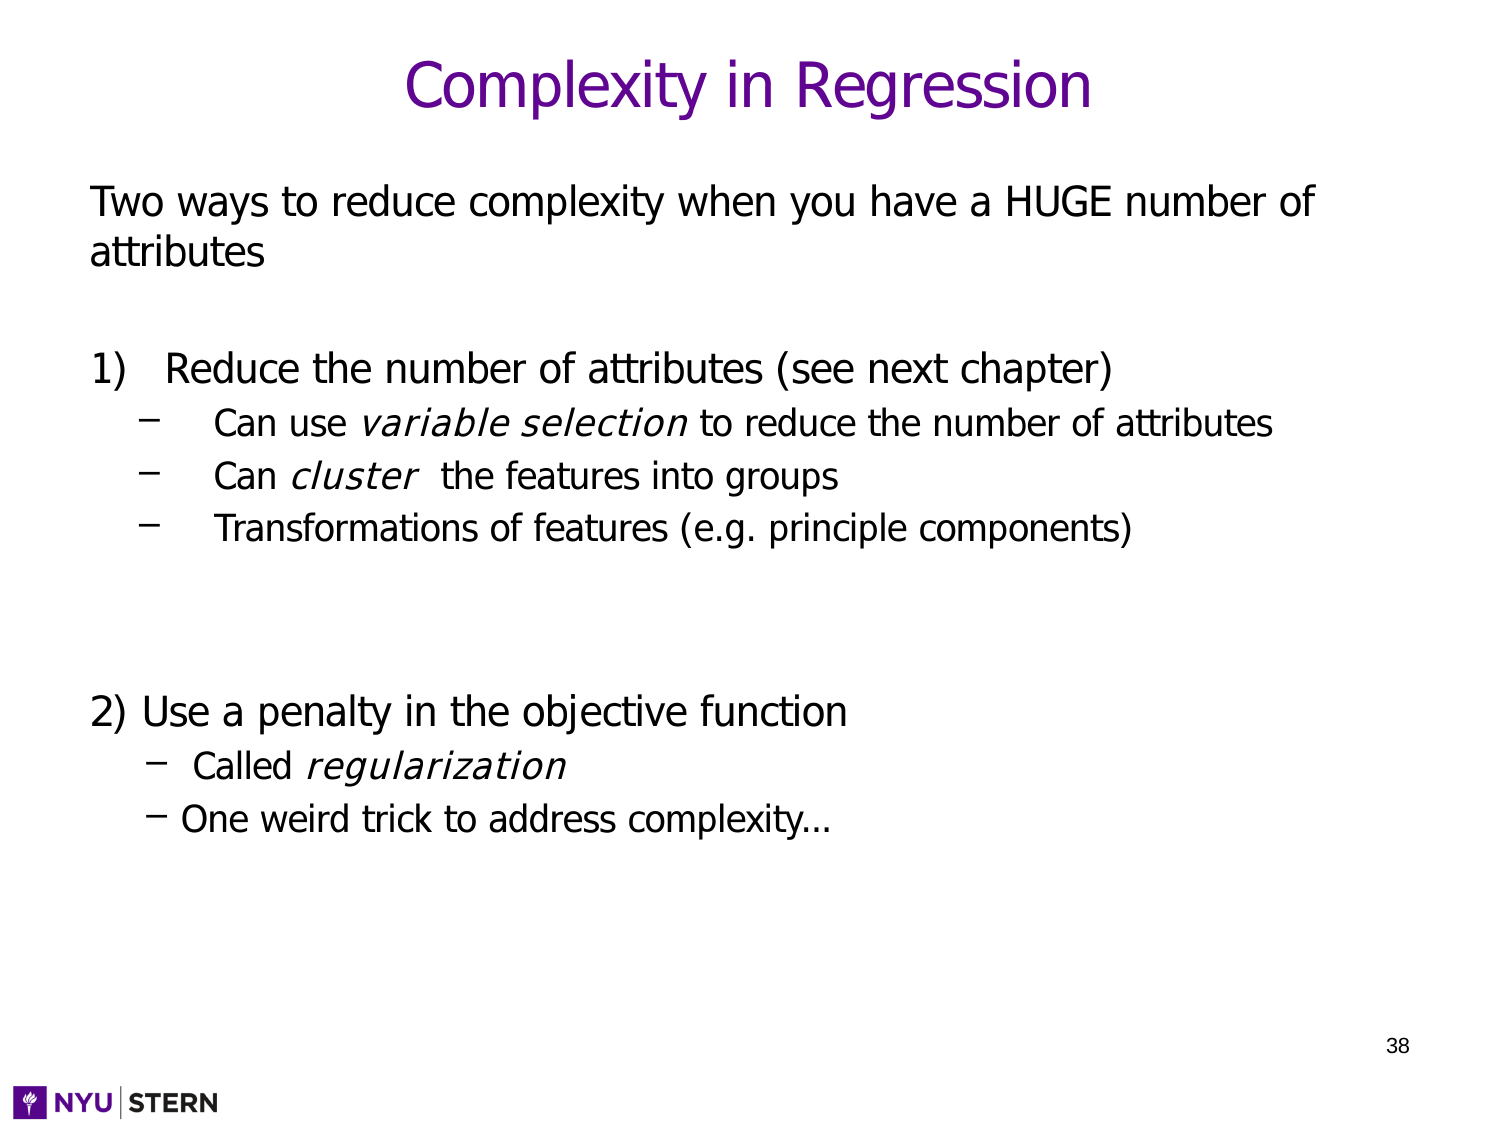

# Complexity in Regression
Two ways to reduce complexity when you have a HUGE number of attributes

Reduce the number of attributes (see next chapter)
Can use variable selection to reduce the number of attributes
Can cluster  the features into groups
Transformations of features (e.g. principle components)

2) Use a penalty in the objective function
 Called regularization
One weird trick to address complexity…

38